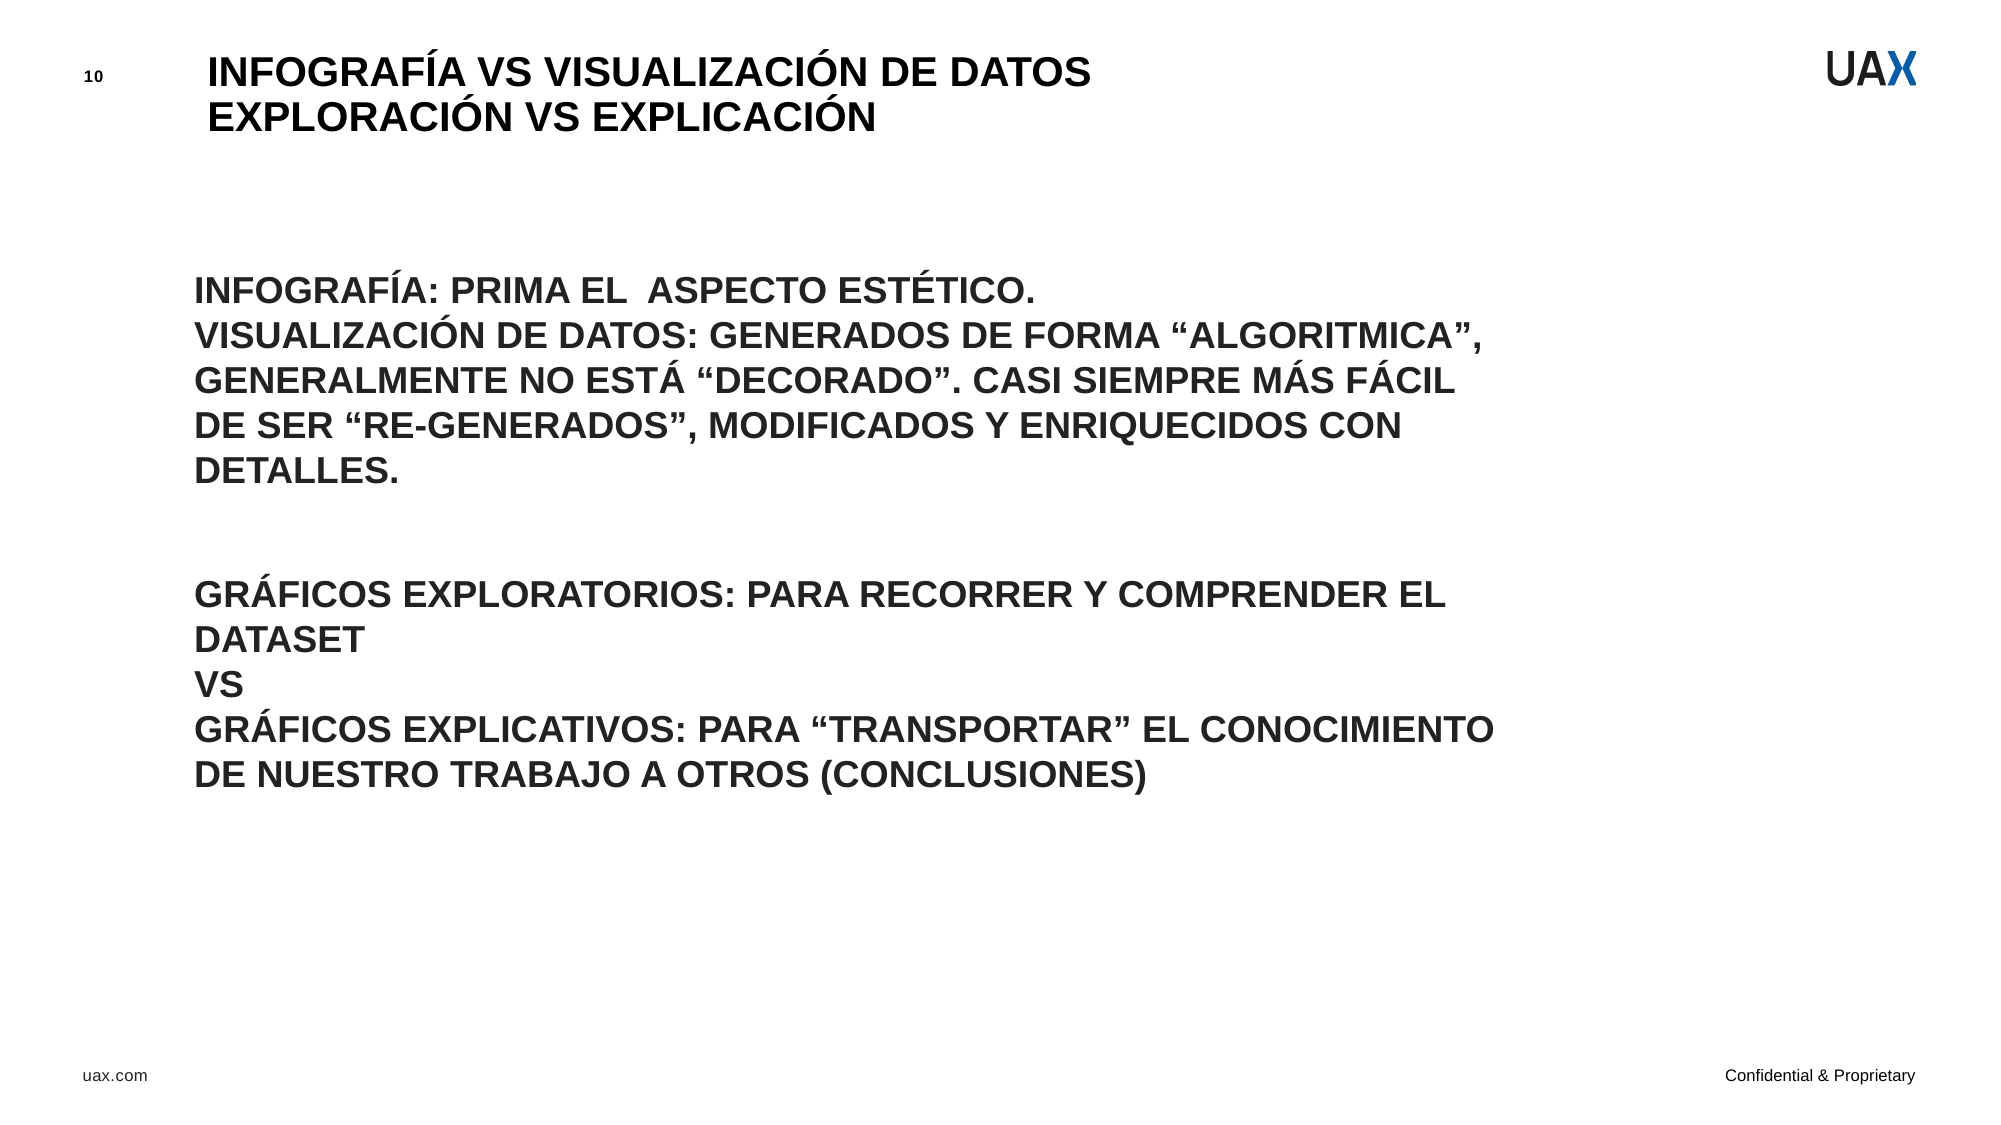

INFOGRAFÍA VS VISUALIZACIÓN DE DATOS
EXPLORACIÓN VS EXPLICACIÓN
10
INFOGRAFÍA: PRIMA EL  ASPECTO ESTÉTICO.
VISUALIZACIÓN DE DATOS: GENERADOS DE FORMA “ALGORITMICA”, GENERALMENTE NO ESTÁ “DECORADO”. CASI SIEMPRE MÁS FÁCIL DE SER “RE-GENERADOS”, MODIFICADOS Y ENRIQUECIDOS CON DETALLES.
GRÁFICOS EXPLORATORIOS: PARA RECORRER Y COMPRENDER EL DATASET
VS
GRÁFICOS EXPLICATIVOS: PARA “TRANSPORTAR” EL CONOCIMIENTO DE NUESTRO TRABAJO A OTROS (CONCLUSIONES)